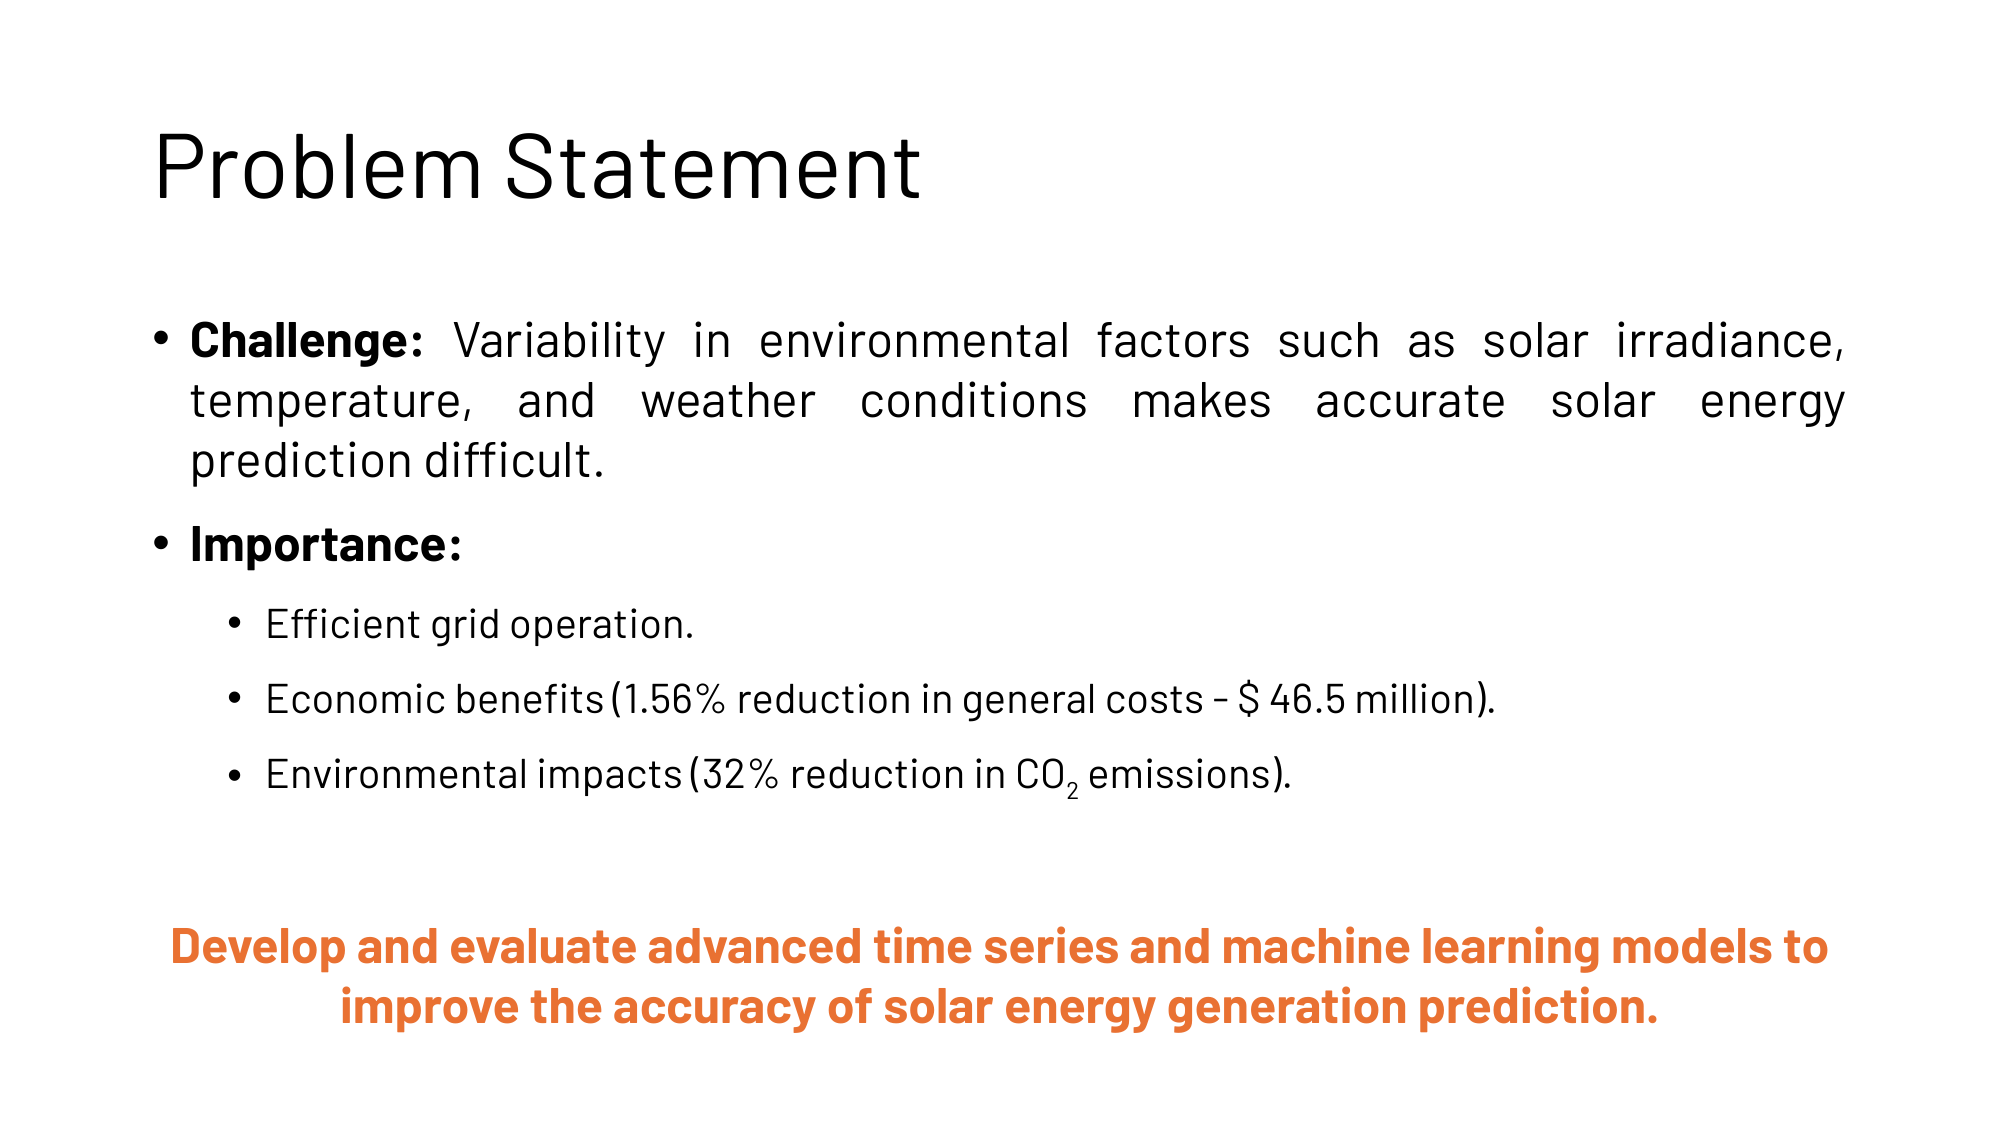

# Problem Statement
Challenge: Variability in environmental factors such as solar irradiance, temperature, and weather conditions makes accurate solar energy prediction difficult.
Importance:
Efficient grid operation.
Economic benefits (1.56% reduction in general costs - $ 46.5 million).
Environmental impacts (32% reduction in CO2 emissions).

Develop and evaluate advanced time series and machine learning models to improve the accuracy of solar energy generation prediction.